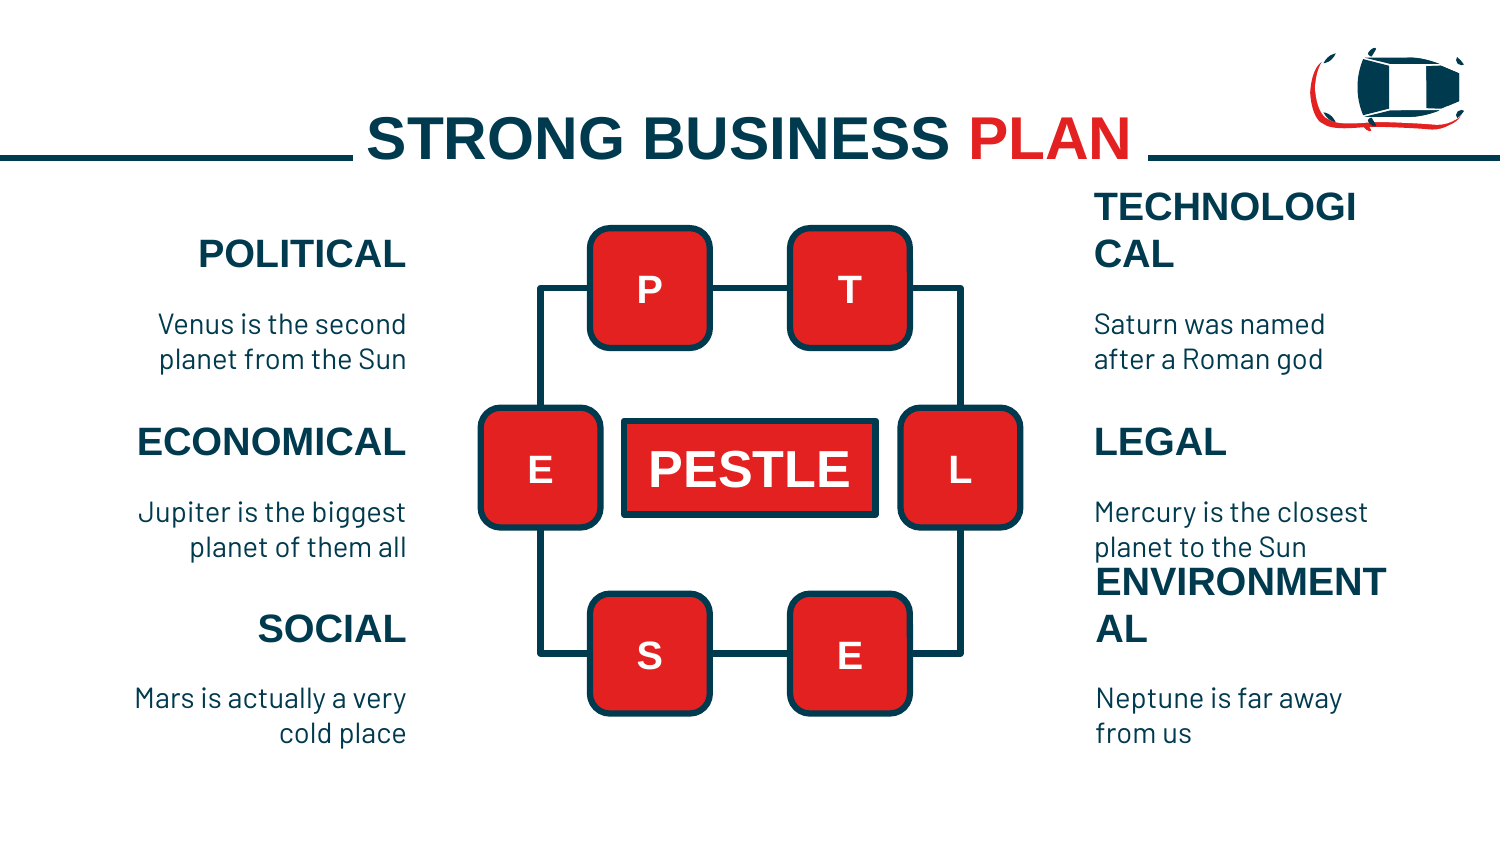

# STRONG BUSINESS PLAN
P
T
POLITICAL
TECHNOLOGICAL
Venus is the second planet from the Sun
Saturn was named after a Roman god
E
L
ECONOMICAL
LEGAL
PESTLE
Jupiter is the biggest planet of them all
Mercury is the closest planet to the Sun
S
E
SOCIAL
ENVIRONMENTAL
Mars is actually a very cold place
Neptune is far away from us